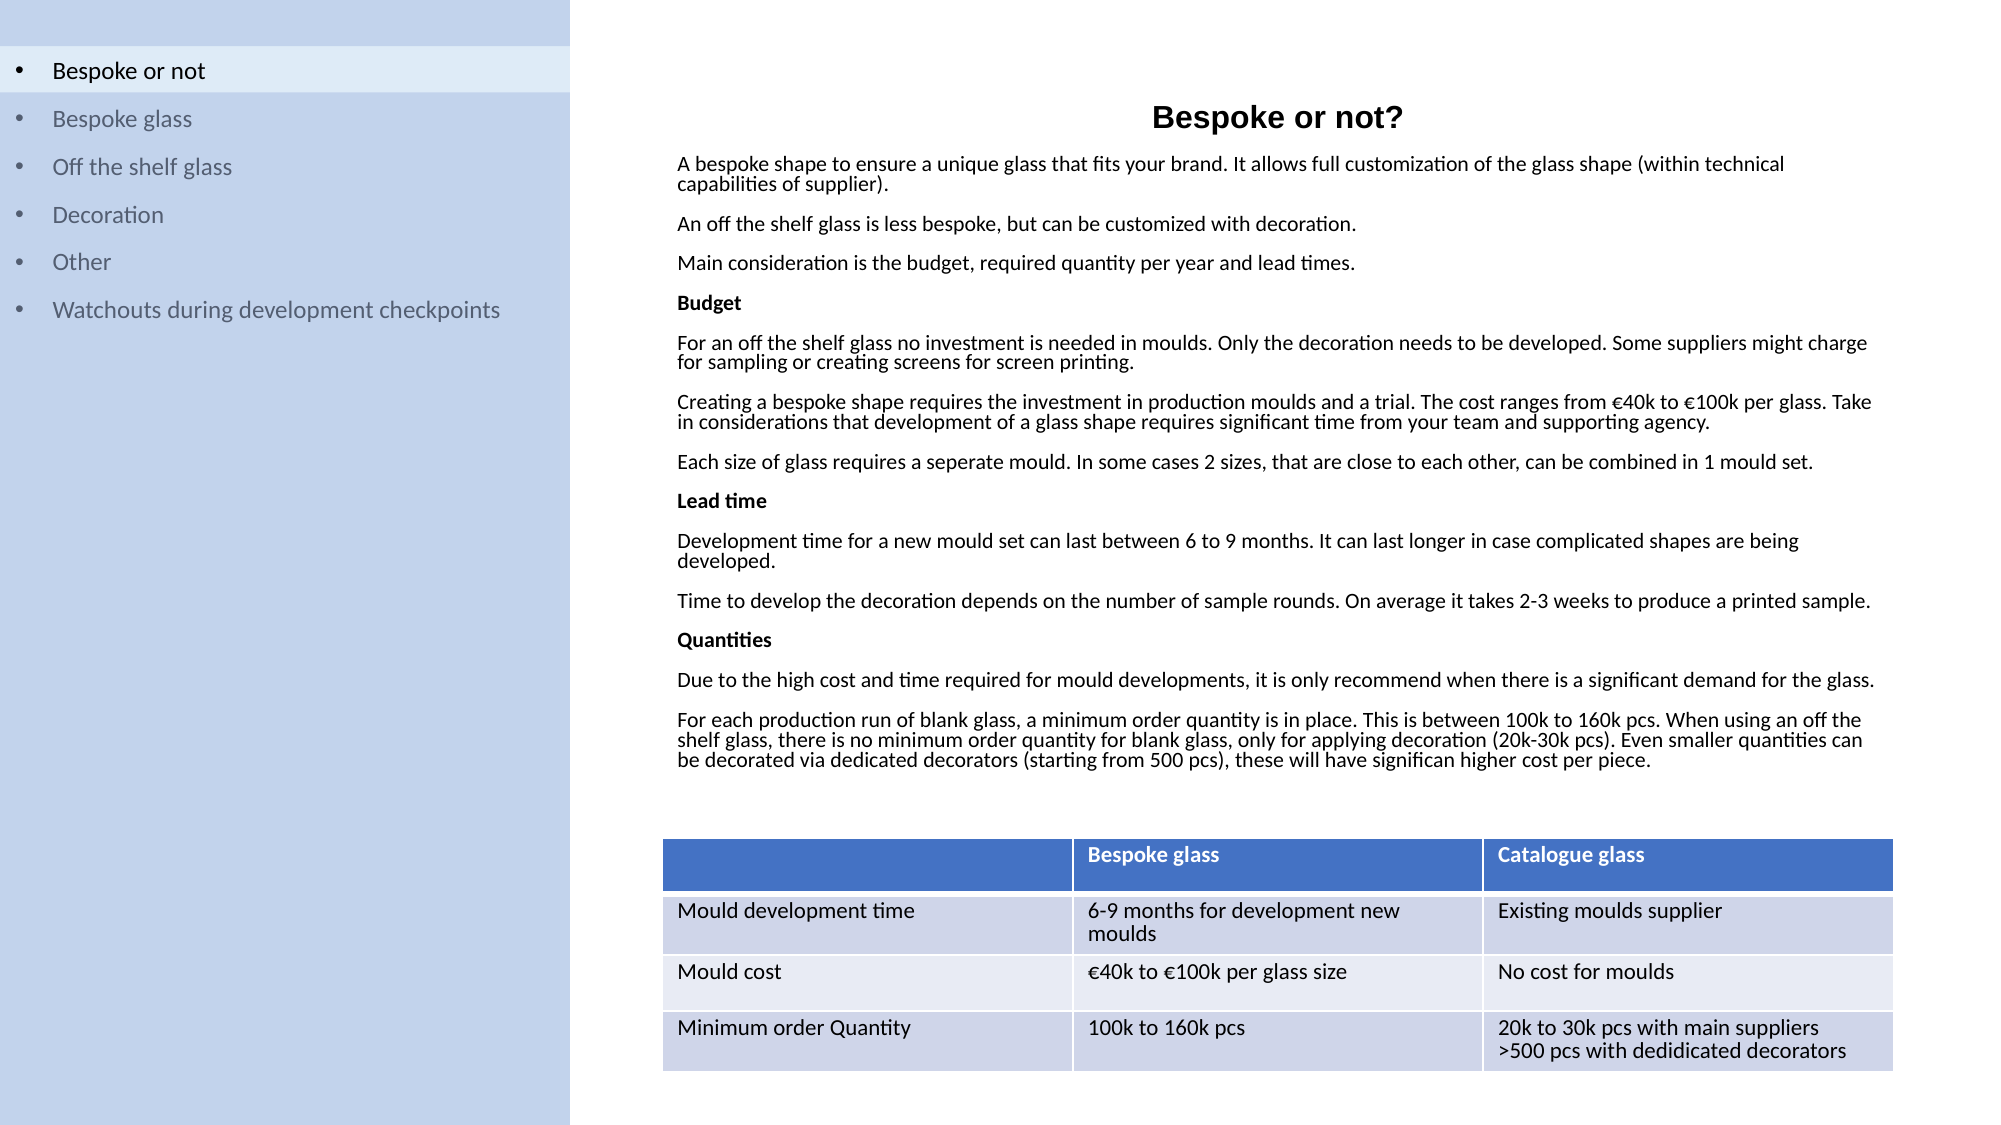

Bespoke or not
Bespoke glass
Off the shelf glass
Decoration
Other
Watchouts during development checkpoints

Bespoke or not?
A bespoke shape to ensure a unique glass that fits your brand. It allows full customization of the glass shape (within technical capabilities of supplier).
An off the shelf glass is less bespoke, but can be customized with decoration.
Main consideration is the budget, required quantity per year and lead times.
Budget
For an off the shelf glass no investment is needed in moulds. Only the decoration needs to be developed. Some suppliers might charge for sampling or creating screens for screen printing.
Creating a bespoke shape requires the investment in production moulds and a trial. The cost ranges from €40k to €100k per glass. Take in considerations that development of a glass shape requires significant time from your team and supporting agency.
Each size of glass requires a seperate mould. In some cases 2 sizes, that are close to each other, can be combined in 1 mould set.
Lead time
Development time for a new mould set can last between 6 to 9 months. It can last longer in case complicated shapes are being developed.
Time to develop the decoration depends on the number of sample rounds. On average it takes 2-3 weeks to produce a printed sample.
Quantities
Due to the high cost and time required for mould developments, it is only recommend when there is a significant demand for the glass.
For each production run of blank glass, a minimum order quantity is in place. This is between 100k to 160k pcs. When using an off the shelf glass, there is no minimum order quantity for blank glass, only for applying decoration (20k-30k pcs). Even smaller quantities can be decorated via dedicated decorators (starting from 500 pcs), these will have significan higher cost per piece.

|  | Bespoke glass | Catalogue glass |
| --- | --- | --- |
| Mould development time | 6-9 months for development new moulds | Existing moulds supplier |
| Mould cost | €40k to €100k per glass size | No cost for moulds |
| Minimum order Quantity | 100k to 160k pcs | 20k to 30k pcs with main suppliers >500 pcs with dedidicated decorators |